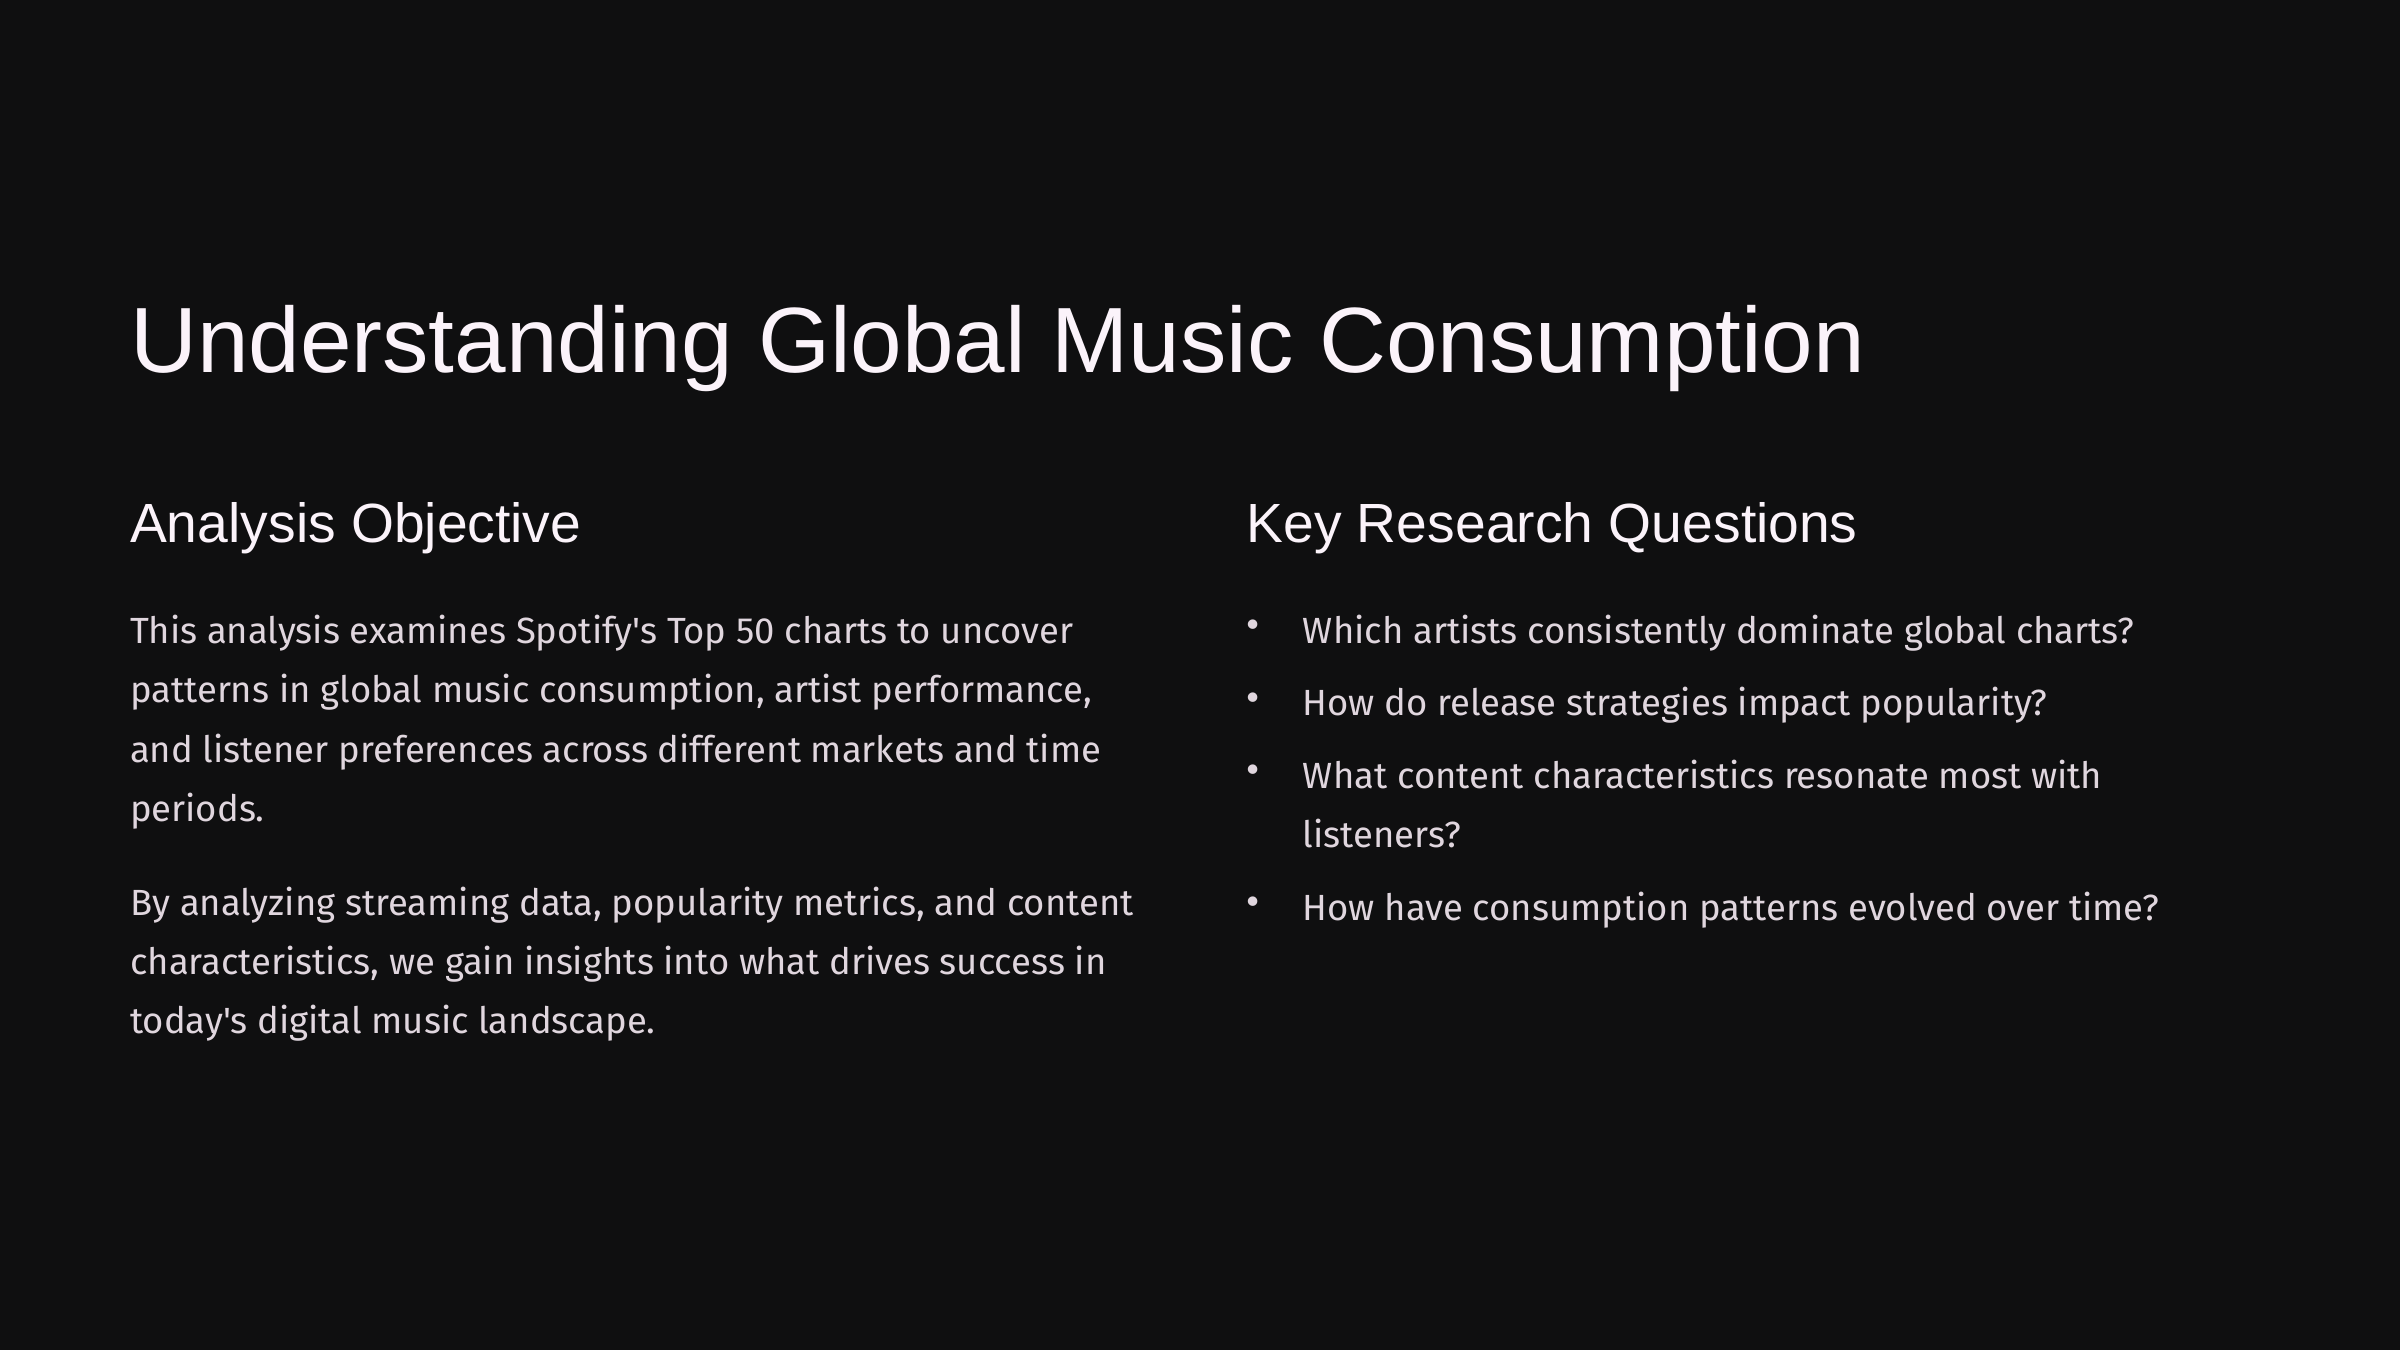

Understanding Global Music Consumption
Analysis Objective
Key Research Questions
This analysis examines Spotify's Top 50 charts to uncover patterns in global music consumption, artist performance, and listener preferences across different markets and time periods.
Which artists consistently dominate global charts?
How do release strategies impact popularity?
What content characteristics resonate most with listeners?
By analyzing streaming data, popularity metrics, and content characteristics, we gain insights into what drives success in today's digital music landscape.
How have consumption patterns evolved over time?